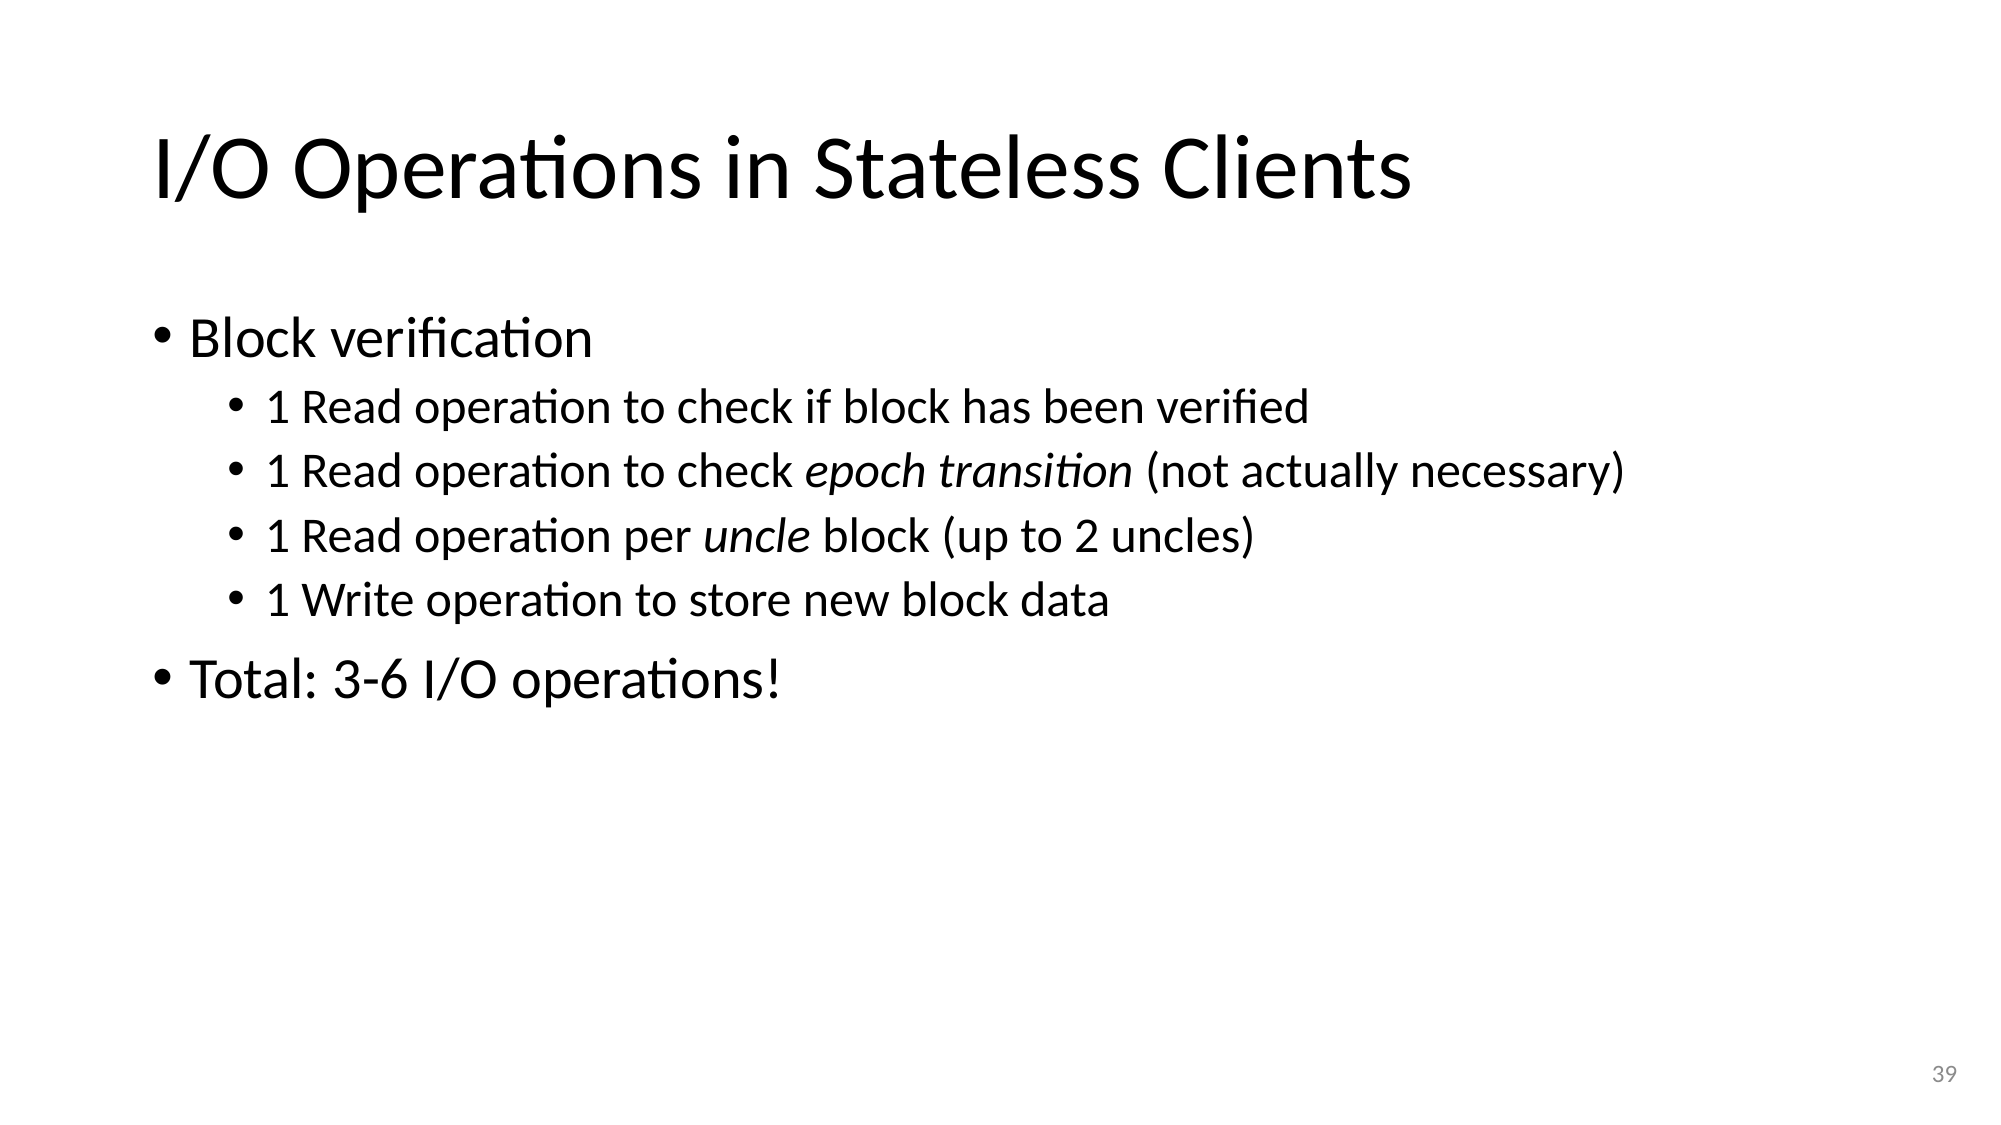

# I/O Operations in Stateless Clients
Block verification
1 Read operation to check if block has been verified
1 Read operation to check epoch transition (not actually necessary)
1 Read operation per uncle block (up to 2 uncles)
1 Write operation to store new block data
Total: 3-6 I/O operations!
39